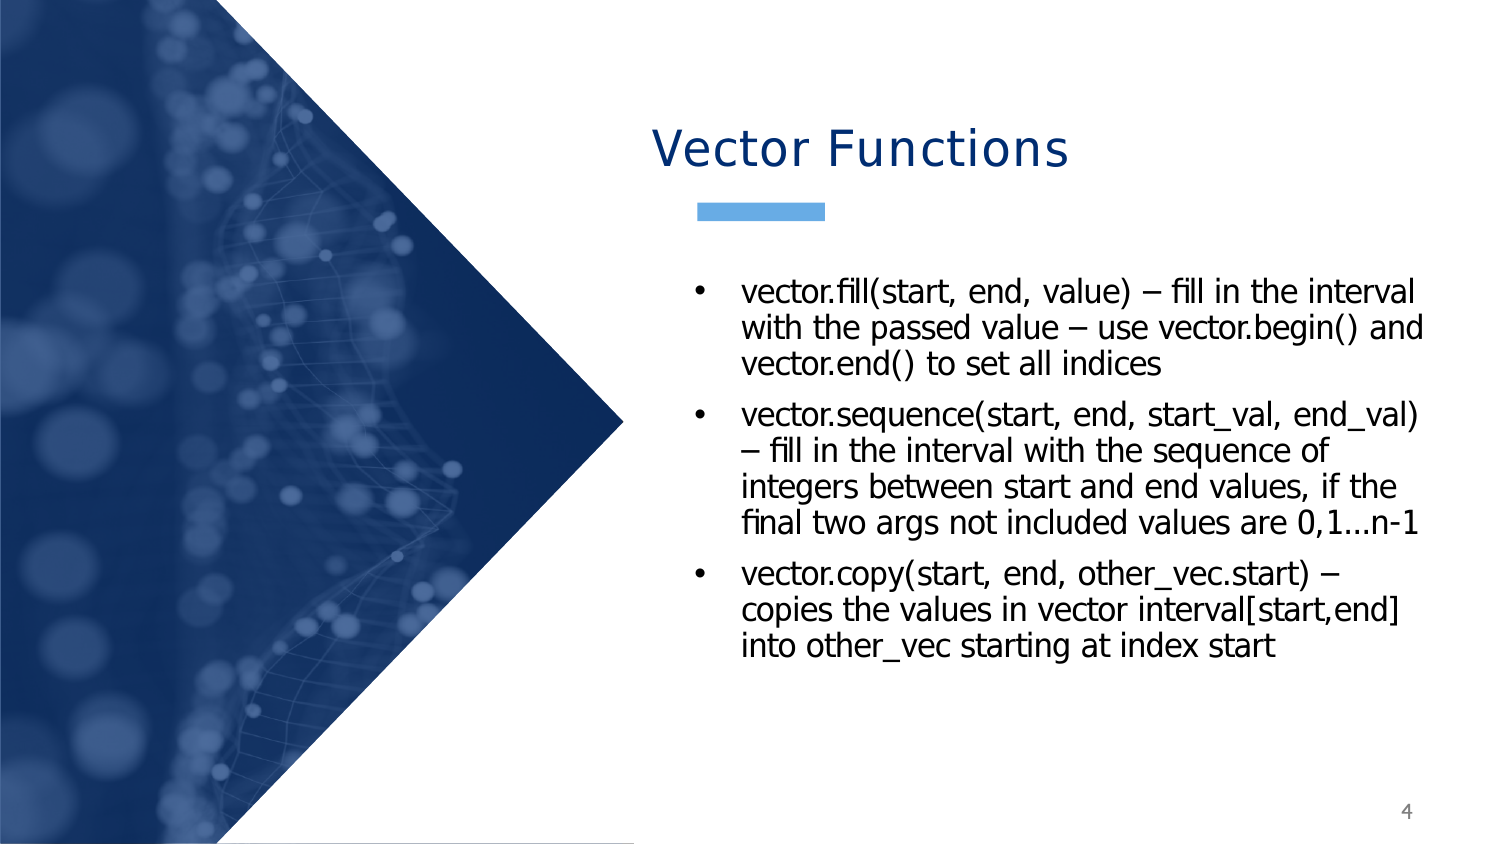

Vector Functions
vector.fill(start, end, value) – fill in the interval with the passed value – use vector.begin() and vector.end() to set all indices
vector.sequence(start, end, start_val, end_val) – fill in the interval with the sequence of integers between start and end values, if the final two args not included values are 0,1…n-1
vector.copy(start, end, other_vec.start) – copies the values in vector interval[start,end] into other_vec starting at index start